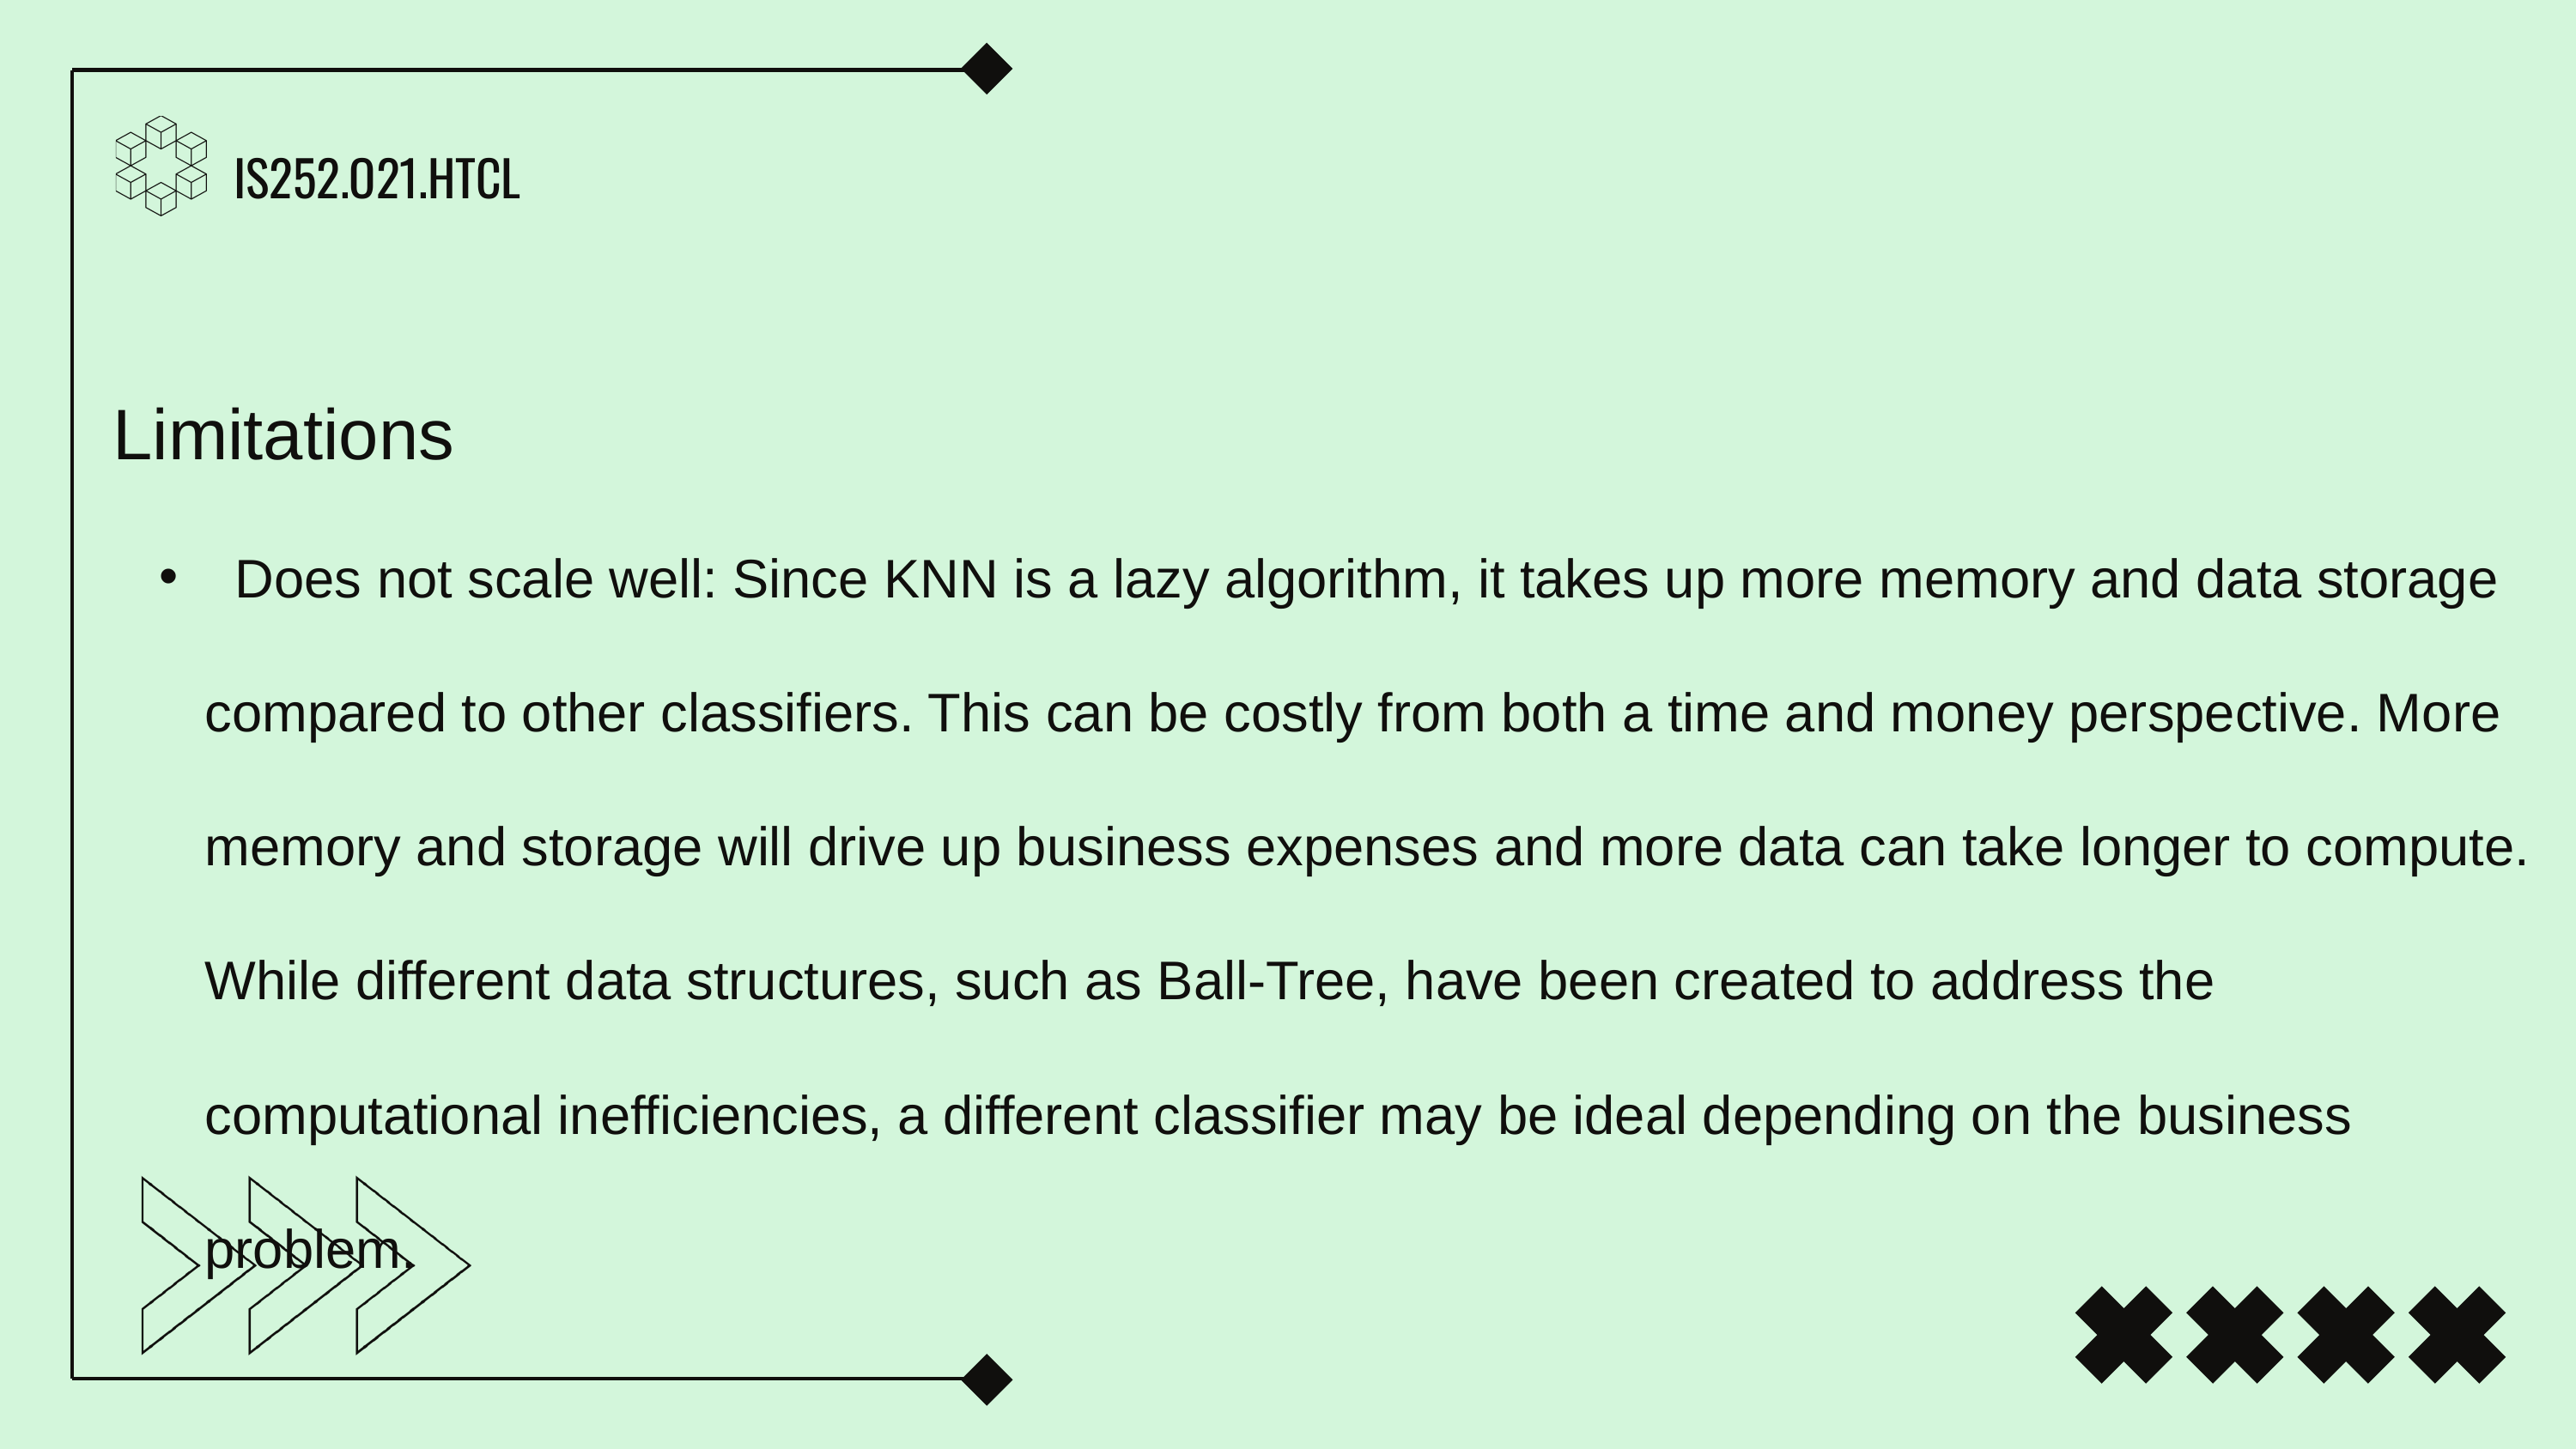

IS252.O21.HTCL
Limitations
  Does not scale well: Since KNN is a lazy algorithm, it takes up more memory and data storage compared to other classifiers. This can be costly from both a time and money perspective. More memory and storage will drive up business expenses and more data can take longer to compute. While different data structures, such as Ball-Tree, have been created to address the computational inefficiencies, a different classifier may be ideal depending on the business problem.